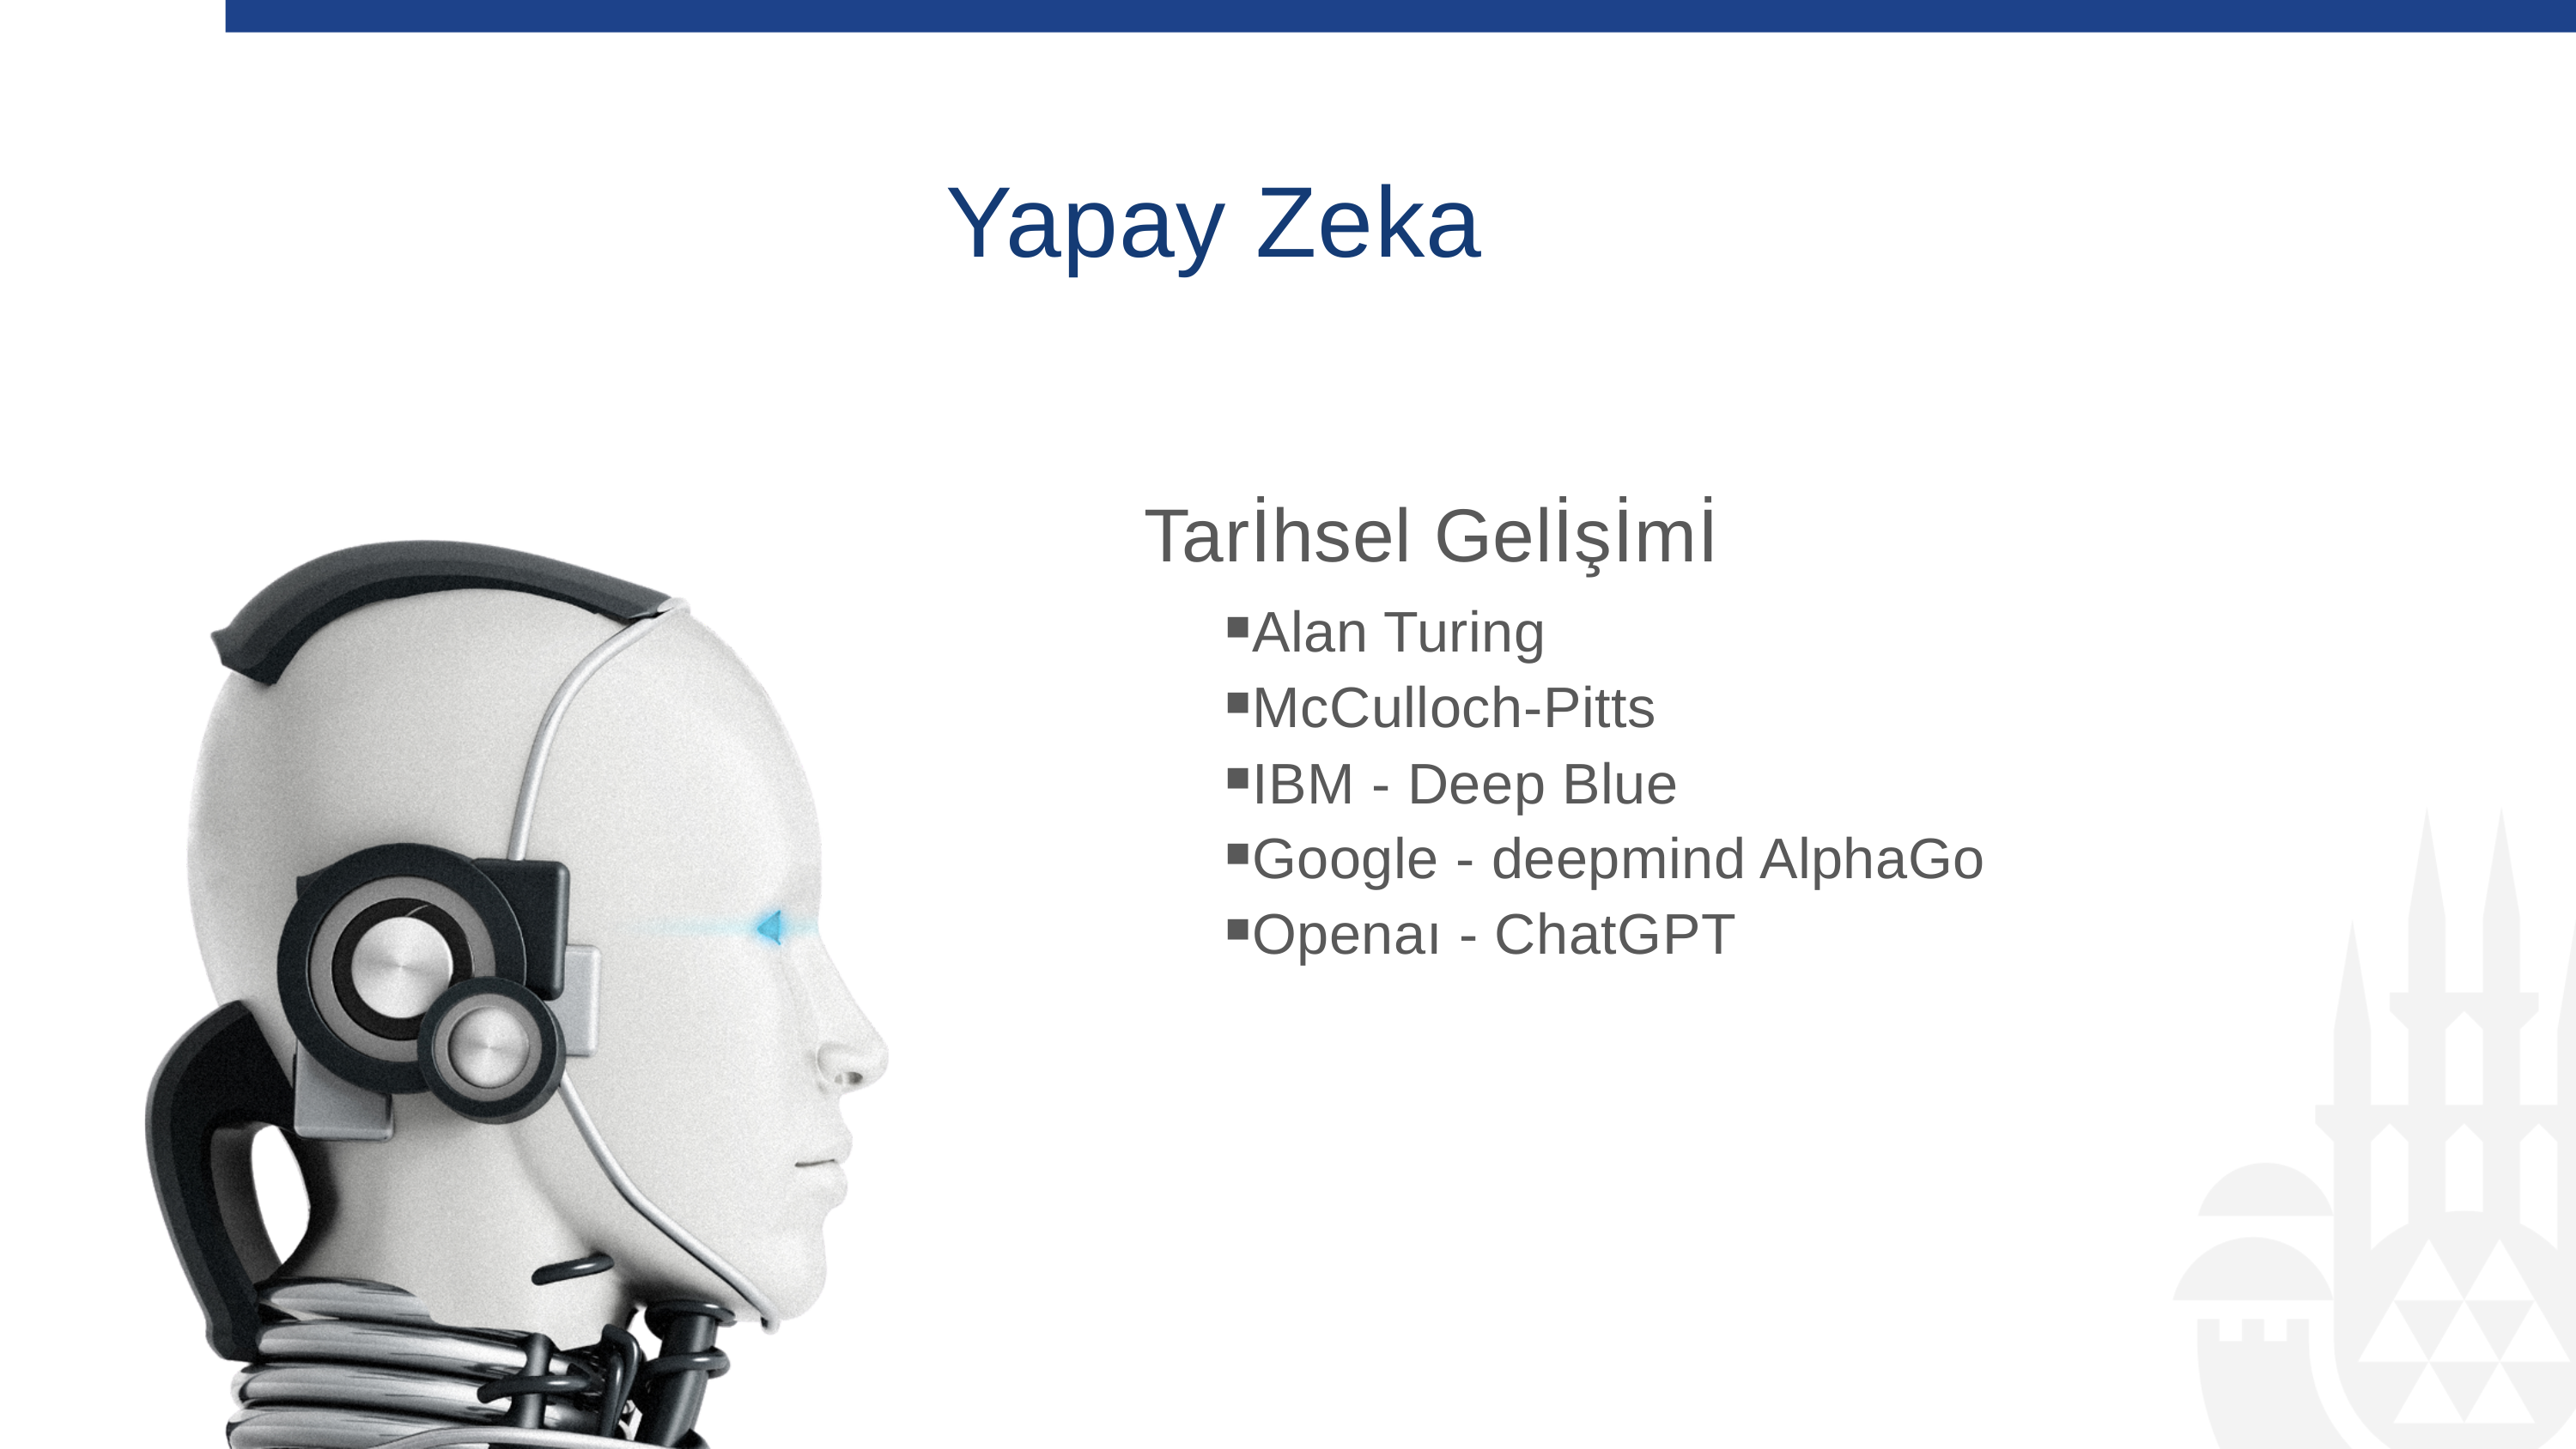

Yapay Zeka
Tarİhsel Gelİşİmİ

Alan Turing
McCulloch-Pitts
IBM - Deep Blue
Google - deepmind AlphaGo
Openaı - ChatGPT